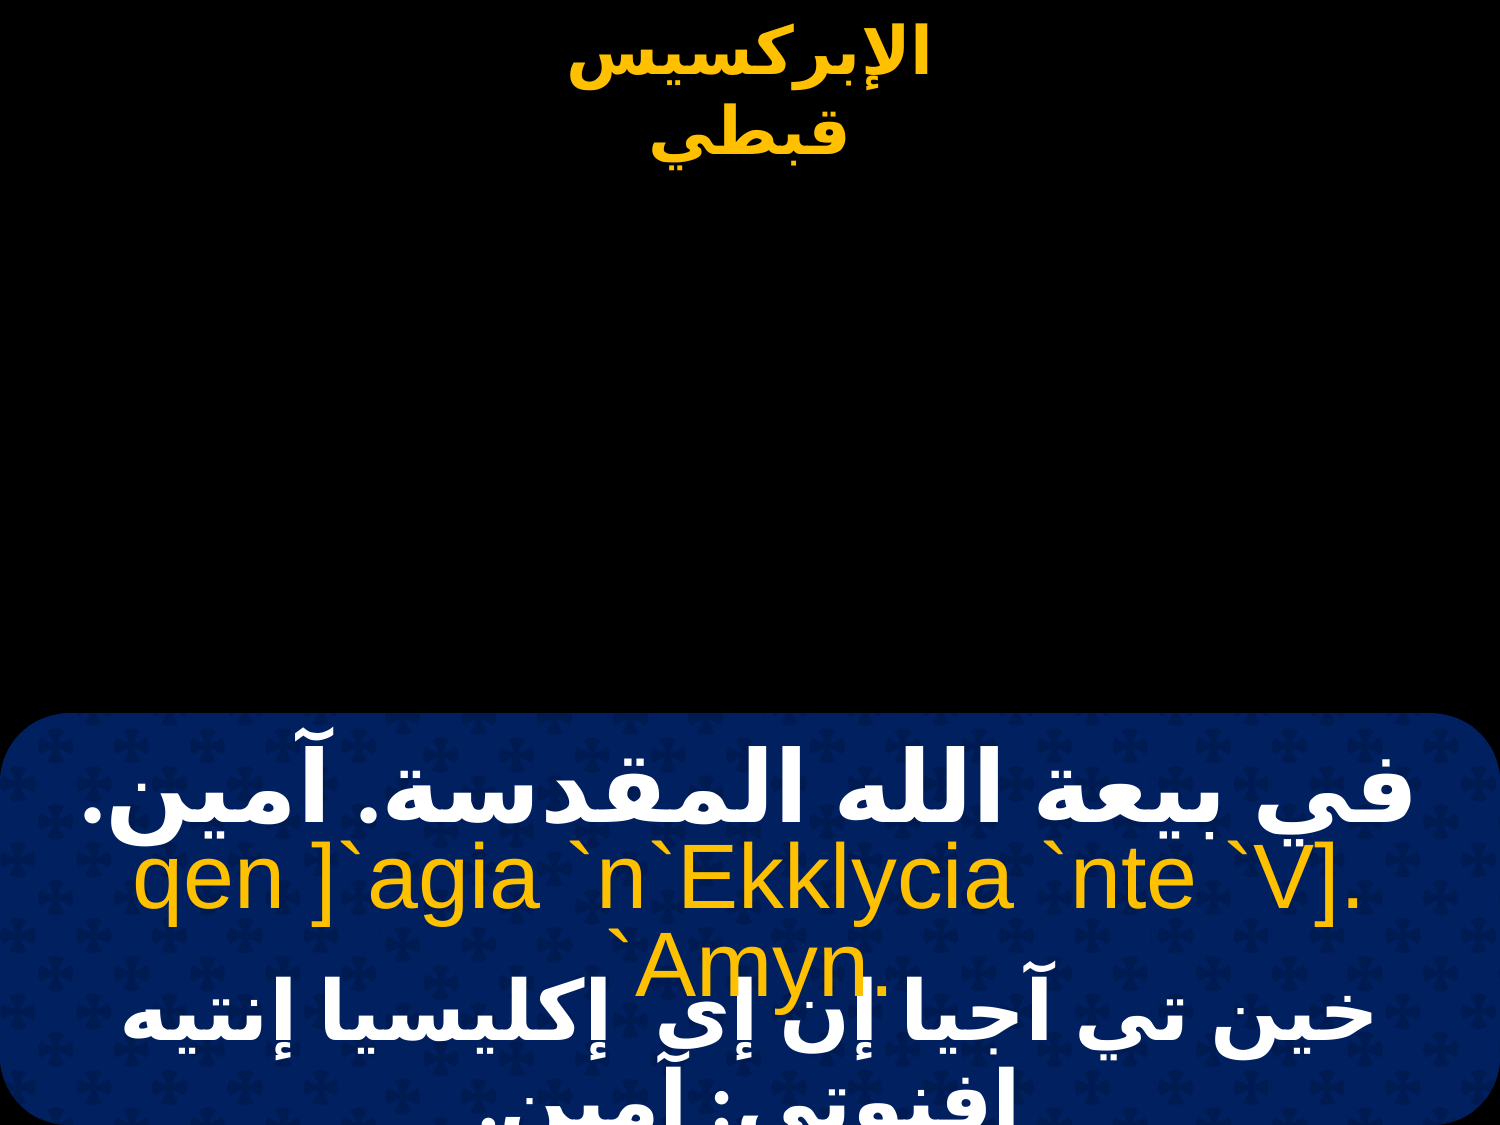

في بيعة الله المقدسة. آمين.
qen ]`agia `n`Ekklycia `nte `V]. `Amyn.
خين تي آجيا إن إى  إكليسيا إنتيه إفنوتي: آمين.